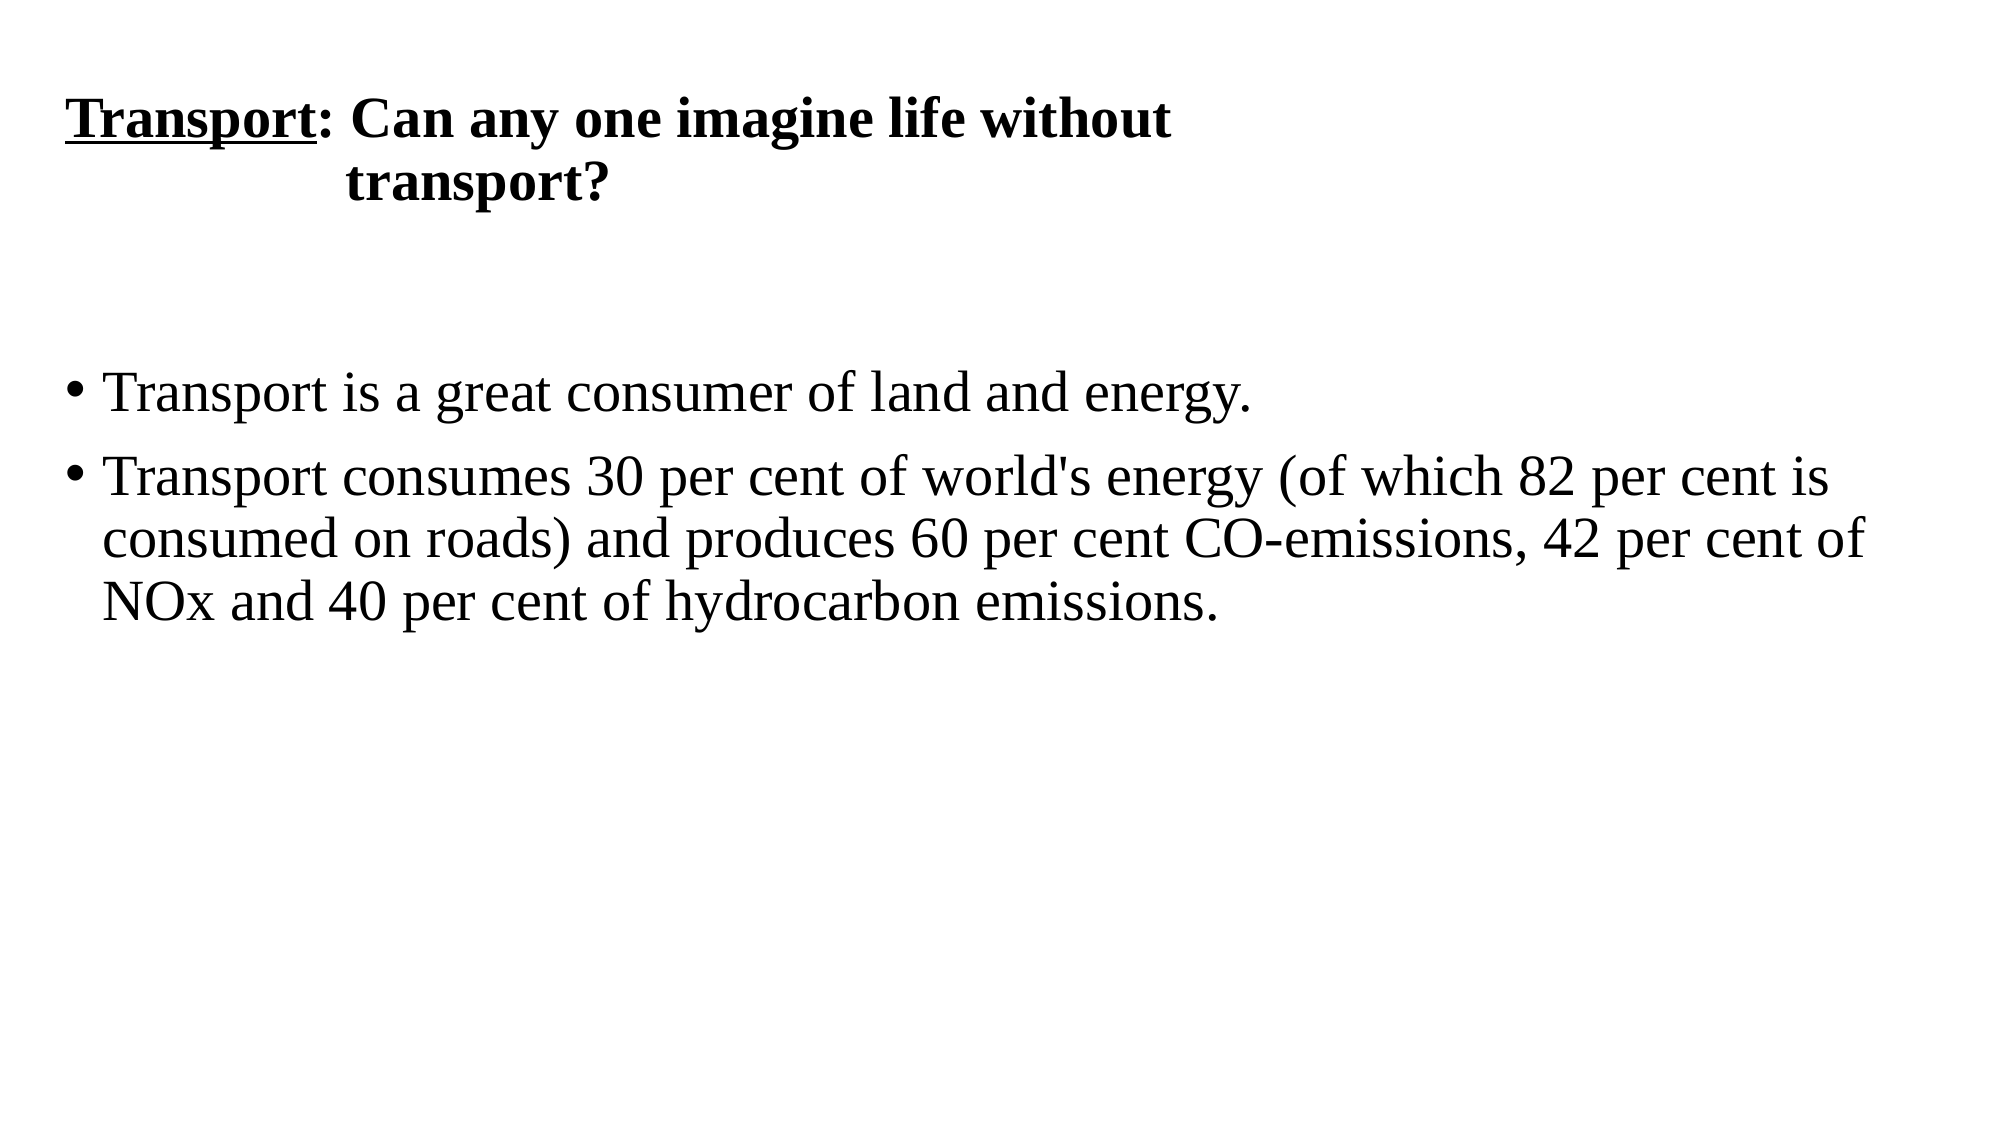

# Transport: Can any one imagine life without transport?

Transport is a great consumer of land and energy.
Transport consumes 30 per cent of world's energy (of which 82 per cent is consumed on roads) and produces 60 per cent CO-emissions, 42 per cent of NOx and 40 per cent of hydrocarbon emissions.